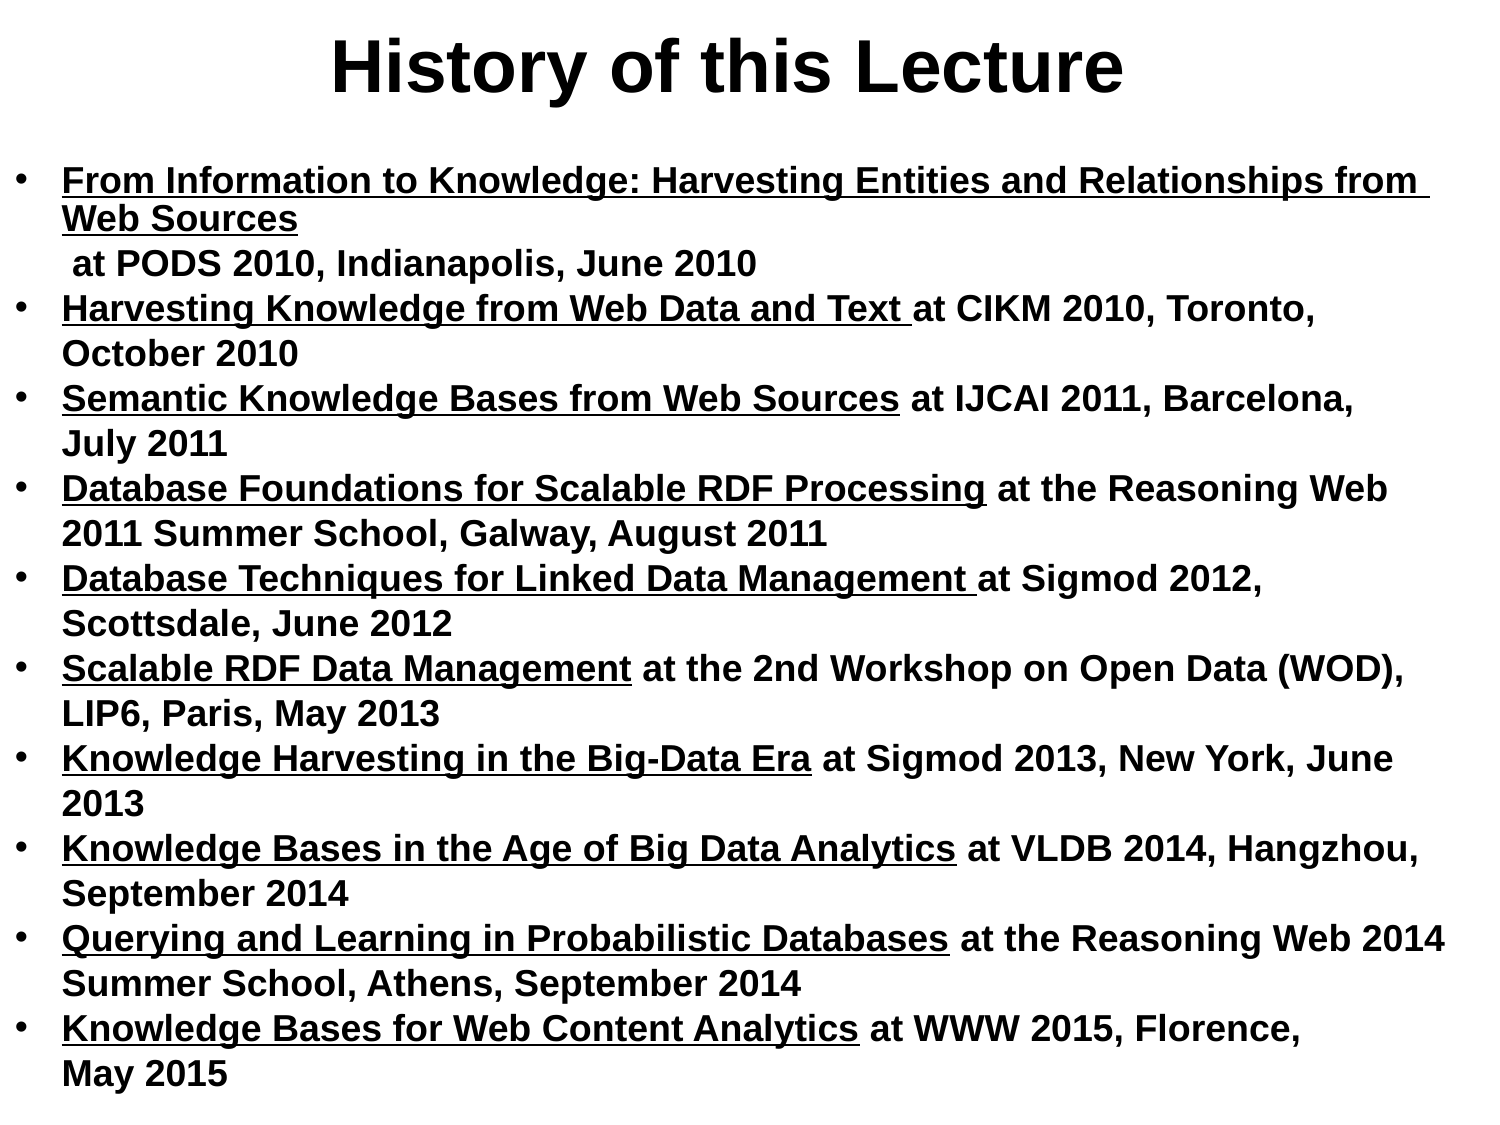

# History of this Lecture
From Information to Knowledge: Harvesting Entities and Relationships from Web Sources at PODS 2010, Indianapolis, June 2010
Harvesting Knowledge from Web Data and Text at CIKM 2010, Toronto, October 2010
Semantic Knowledge Bases from Web Sources at IJCAI 2011, Barcelona,    July 2011
Database Foundations for Scalable RDF Processing at the Reasoning Web 2011 Summer School, Galway, August 2011
Database Techniques for Linked Data Management at Sigmod 2012, Scottsdale, June 2012
Scalable RDF Data Management at the 2nd Workshop on Open Data (WOD), LIP6, Paris, May 2013
Knowledge Harvesting in the Big-Data Era at Sigmod 2013, New York, June 2013
Knowledge Bases in the Age of Big Data Analytics at VLDB 2014, Hangzhou, September 2014
Querying and Learning in Probabilistic Databases at the Reasoning Web 2014 Summer School, Athens, September 2014
Knowledge Bases for Web Content Analytics at WWW 2015, Florence,         May 2015